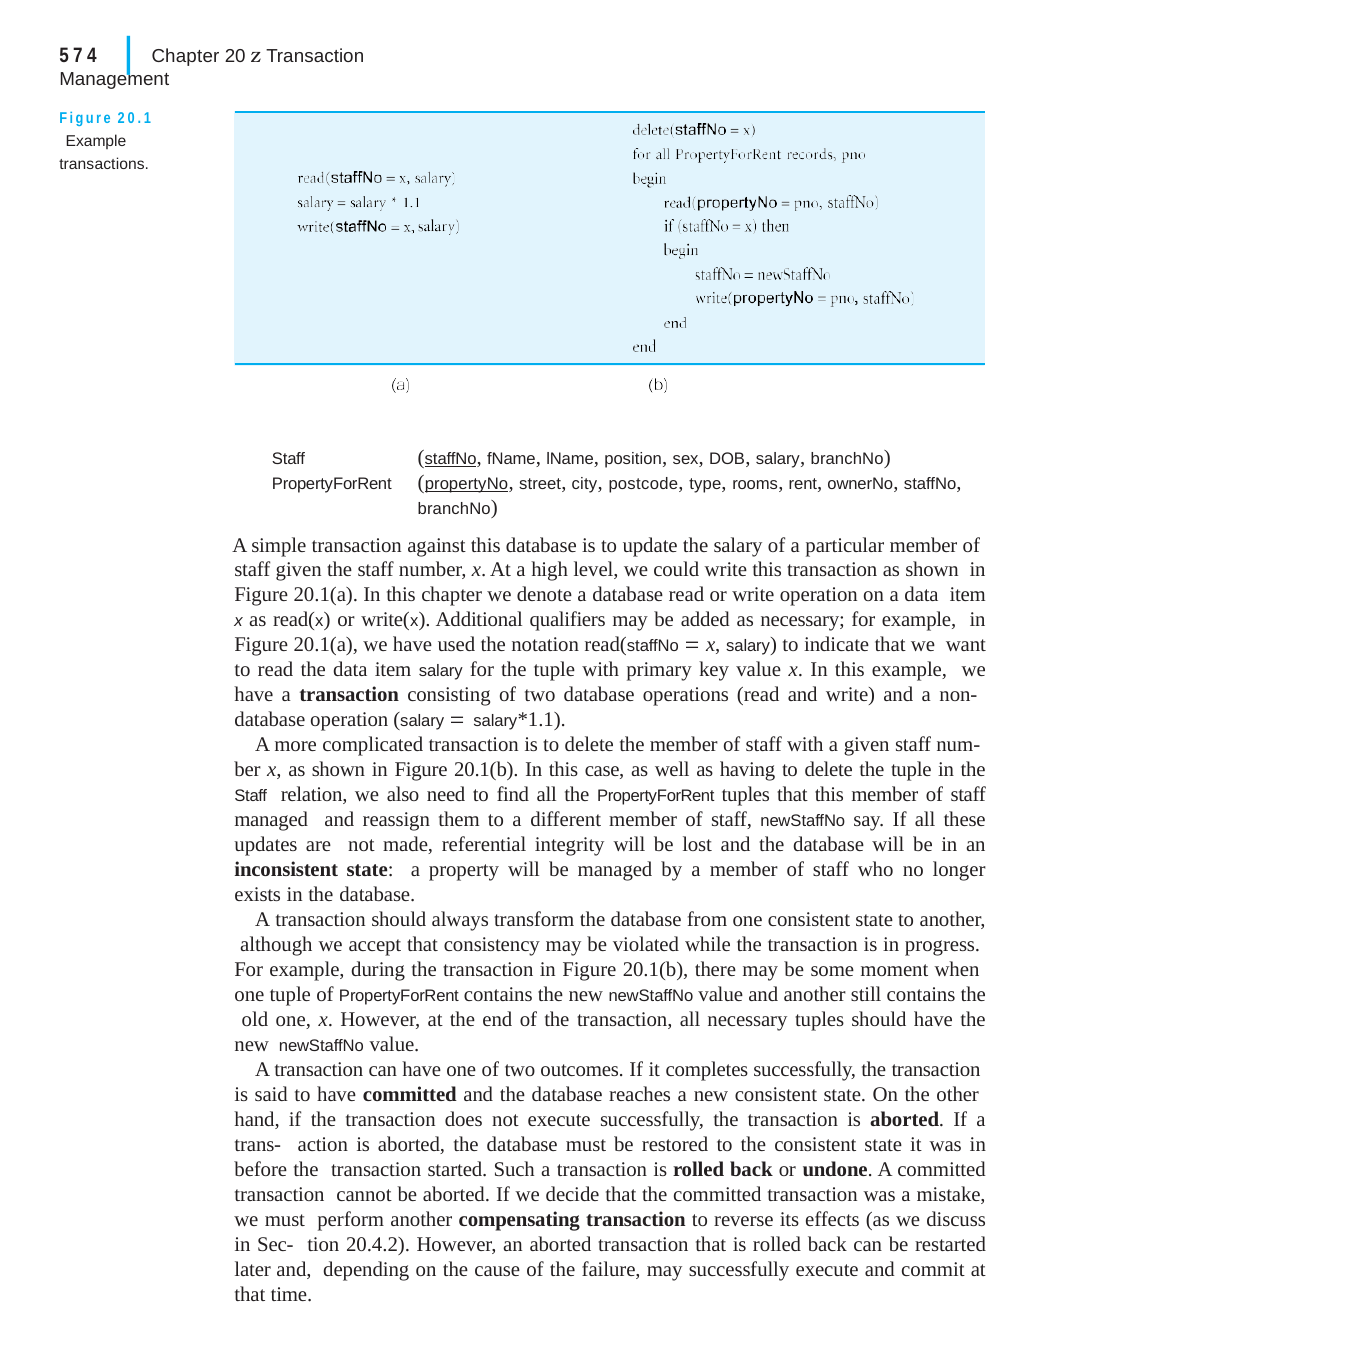

|
574	Chapter 20 z Transaction Management
Figure 20.1  Example  transactions.

(staffNo, fName, lName, position, sex, DOB, salary, branchNo)
Staff
PropertyForRent	(propertyNo, street, city, postcode, type, rooms, rent, ownerNo, staffNo,  branchNo)
A simple transaction against this database is to update the salary of a particular member of  staff given the staff number, x. At a high level, we could write this transaction as shown  in Figure 20.1(a). In this chapter we denote a database read or write operation on a data  item x as read(x) or write(x). Additional qualifiers may be added as necessary; for example,  in Figure 20.1(a), we have used the notation read(staffNo = x, salary) to indicate that we  want to read the data item salary for the tuple with primary key value x. In this example,  we have a transaction consisting of two database operations (read and write) and a non-  database operation (salary = salary*1.1).
A more complicated transaction is to delete the member of staff with a given staff num-  ber x, as shown in Figure 20.1(b). In this case, as well as having to delete the tuple in the Staff  relation, we also need to find all the PropertyForRent tuples that this member of staff managed  and reassign them to a different member of staff, newStaffNo say. If all these updates are  not made, referential integrity will be lost and the database will be in an inconsistent state:  a property will be managed by a member of staff who no longer exists in the database.
A transaction should always transform the database from one consistent state to another,  although we accept that consistency may be violated while the transaction is in progress.  For example, during the transaction in Figure 20.1(b), there may be some moment when  one tuple of PropertyForRent contains the new newStaffNo value and another still contains the  old one, x. However, at the end of the transaction, all necessary tuples should have the new  newStaffNo value.
A transaction can have one of two outcomes. If it completes successfully, the transaction  is said to have committed and the database reaches a new consistent state. On the other  hand, if the transaction does not execute successfully, the transaction is aborted. If a trans-  action is aborted, the database must be restored to the consistent state it was in before the  transaction started. Such a transaction is rolled back or undone. A committed transaction  cannot be aborted. If we decide that the committed transaction was a mistake, we must  perform another compensating transaction to reverse its effects (as we discuss in Sec-  tion 20.4.2). However, an aborted transaction that is rolled back can be restarted later and,  depending on the cause of the failure, may successfully execute and commit at that time.